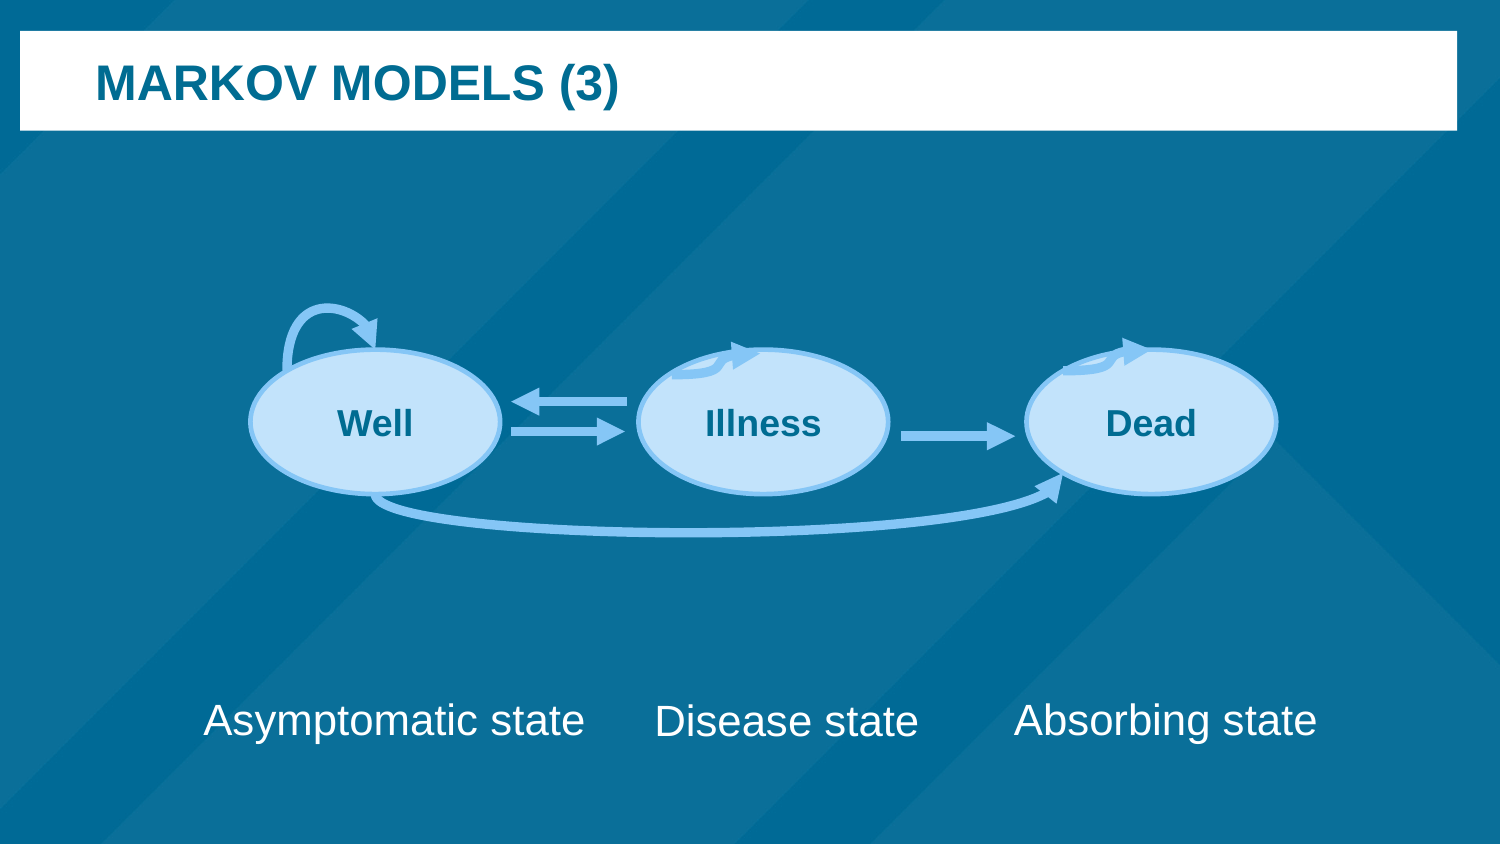

# Markov models (3)
Dead
Well
Illness
Asymptomatic state
Absorbing state
Disease state